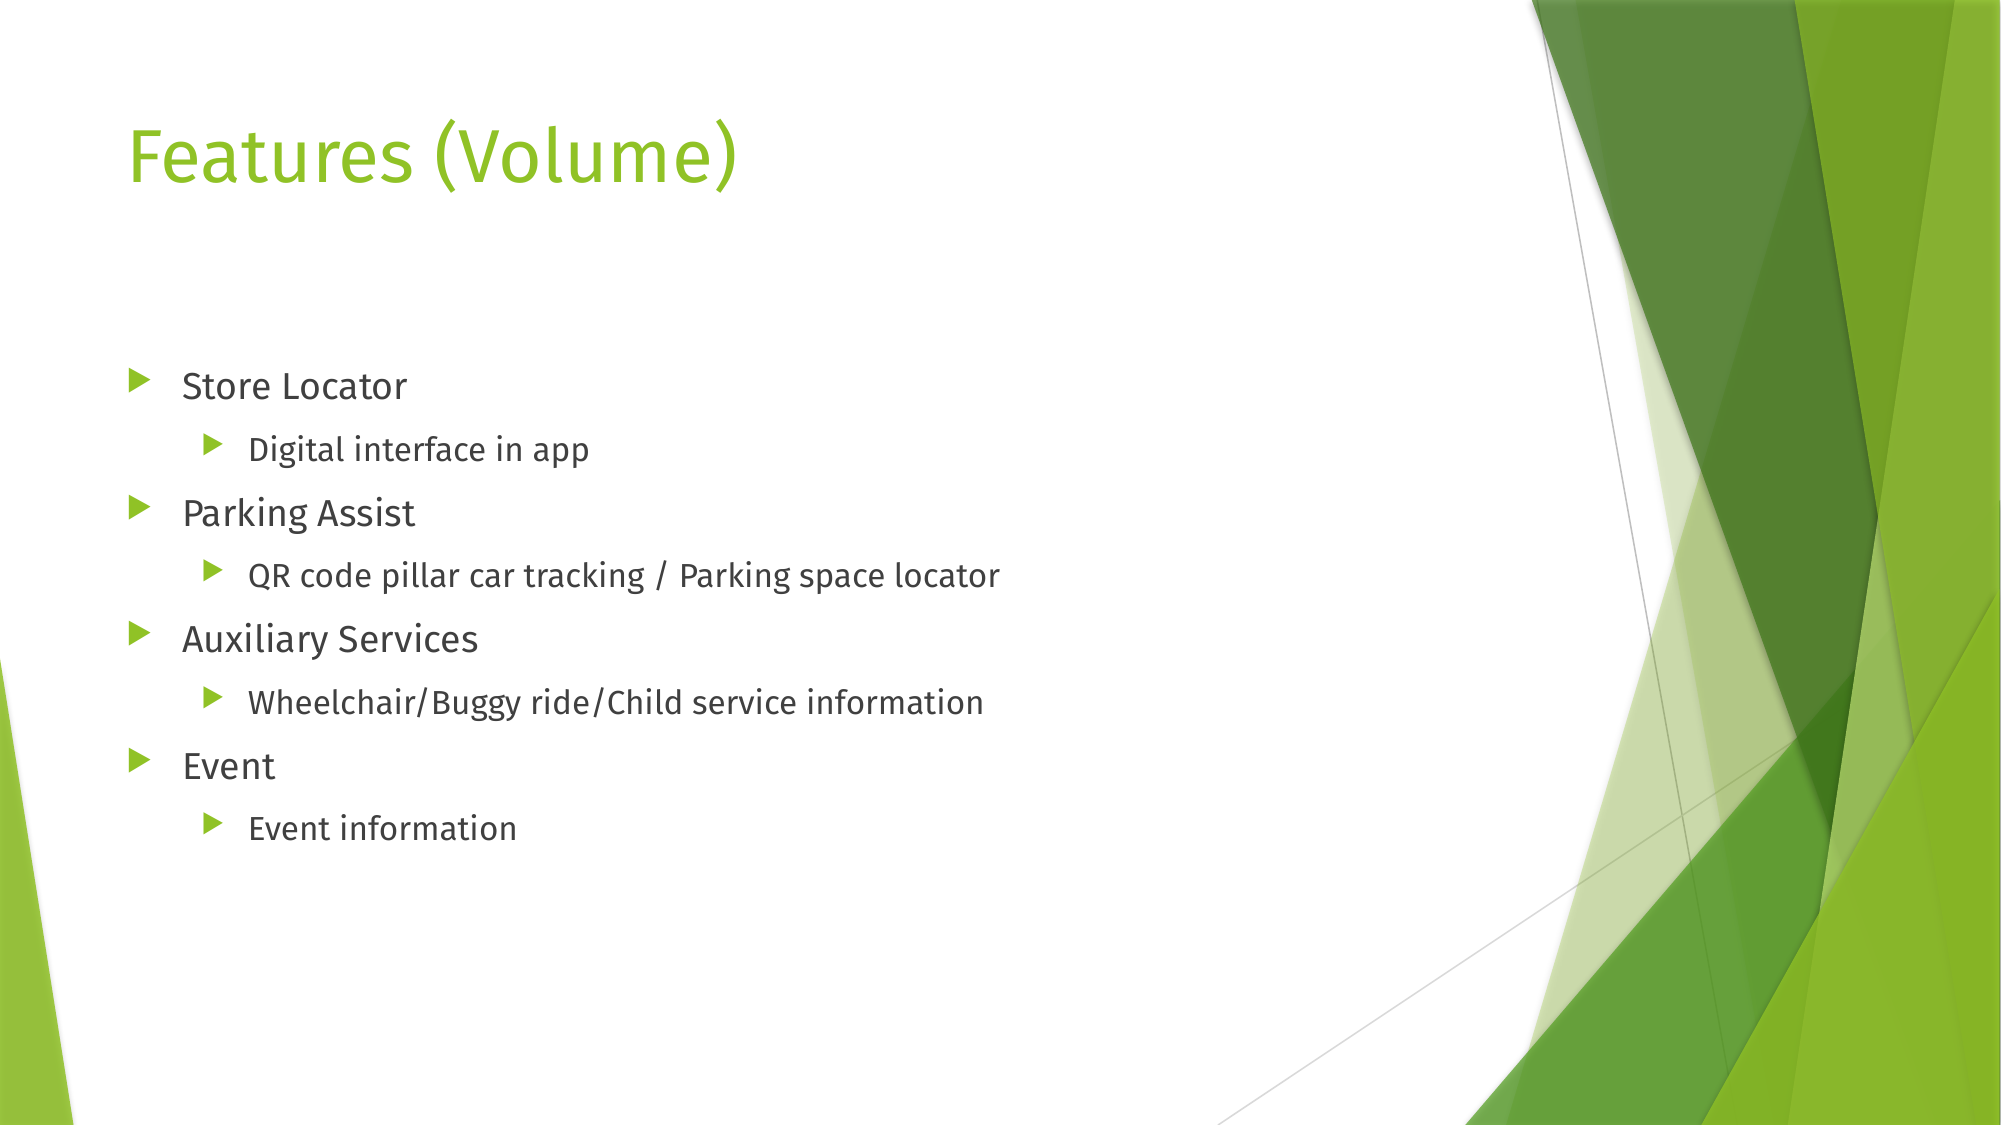

# Features (Volume)
Store Locator
Digital interface in app
Parking Assist
QR code pillar car tracking / Parking space locator
Auxiliary Services
Wheelchair/Buggy ride/Child service information
Event
Event information